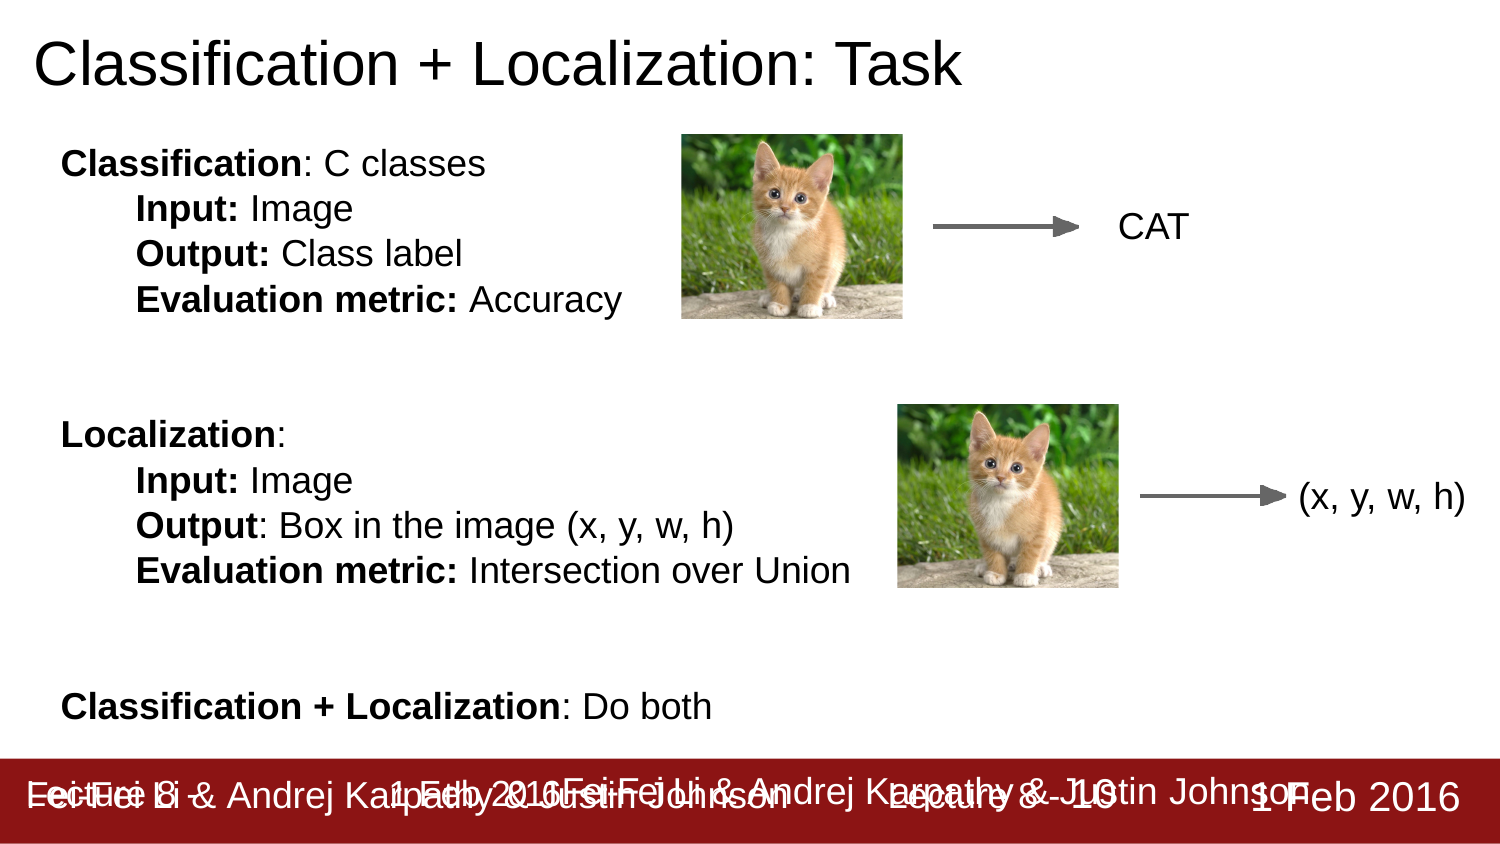

# Classification + Localization: Task

Classification: C classes
Input: Image
Output: Class label
Evaluation metric: Accuracy
CAT

Localization:
Input: Image
Output: Box in the image (x, y, w, h)
Evaluation metric: Intersection over Union
(x, y, w, h)

Classification + Localization: Do both
Lecture 8 - 10
1 Feb 2016
Fei-Fei Li & Andrej Karpathy & Justin Johnson
Lecture 8 -	1 Feb 2016Fei-Fei Li & Andrej Karpathy & Justin Johnson